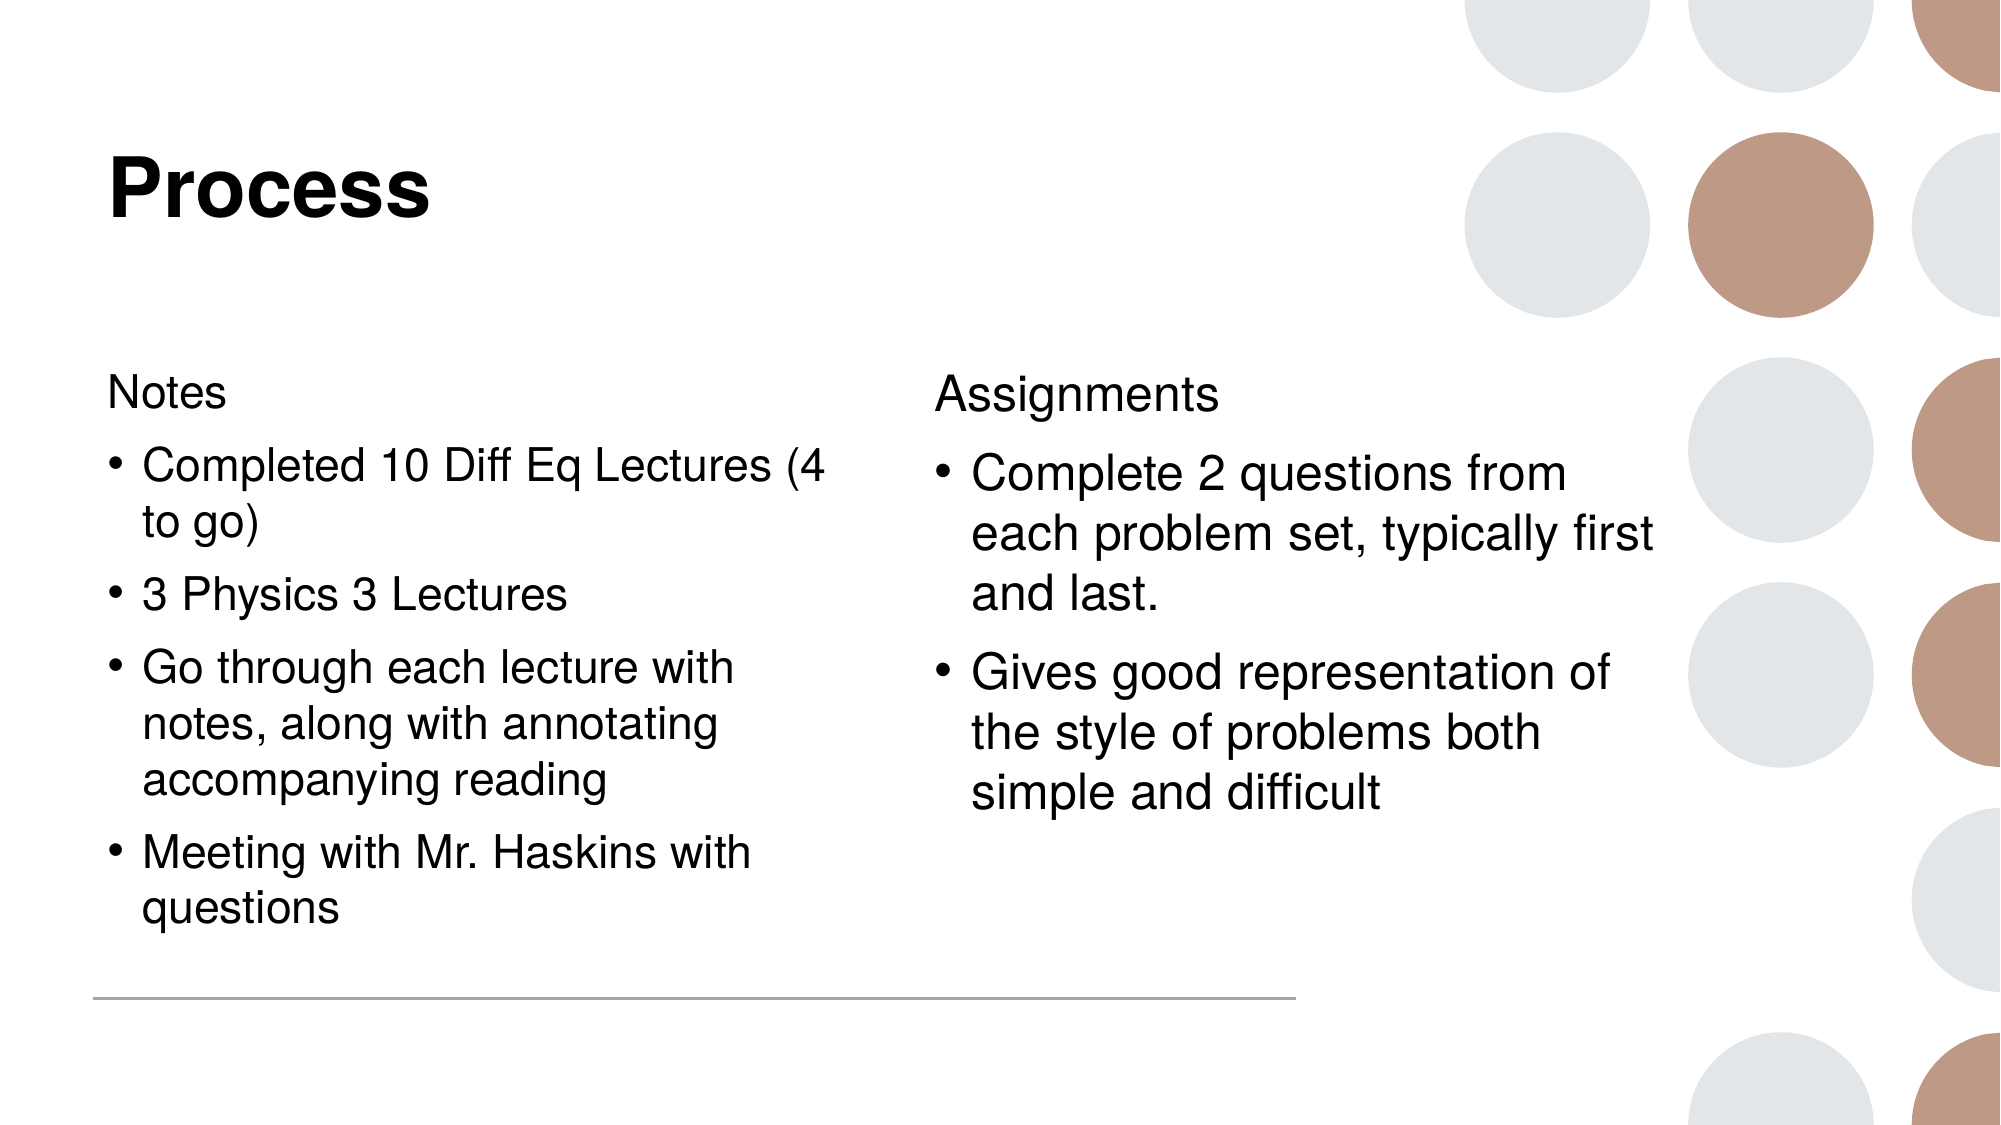

# Process
Notes
Completed 10 Diff Eq Lectures (4 to go)
3 Physics 3 Lectures
Go through each lecture with notes, along with annotating accompanying reading
Meeting with Mr. Haskins with questions

Assignments
Complete 2 questions from each problem set, typically first and last.
Gives good representation of the style of problems both simple and difficult